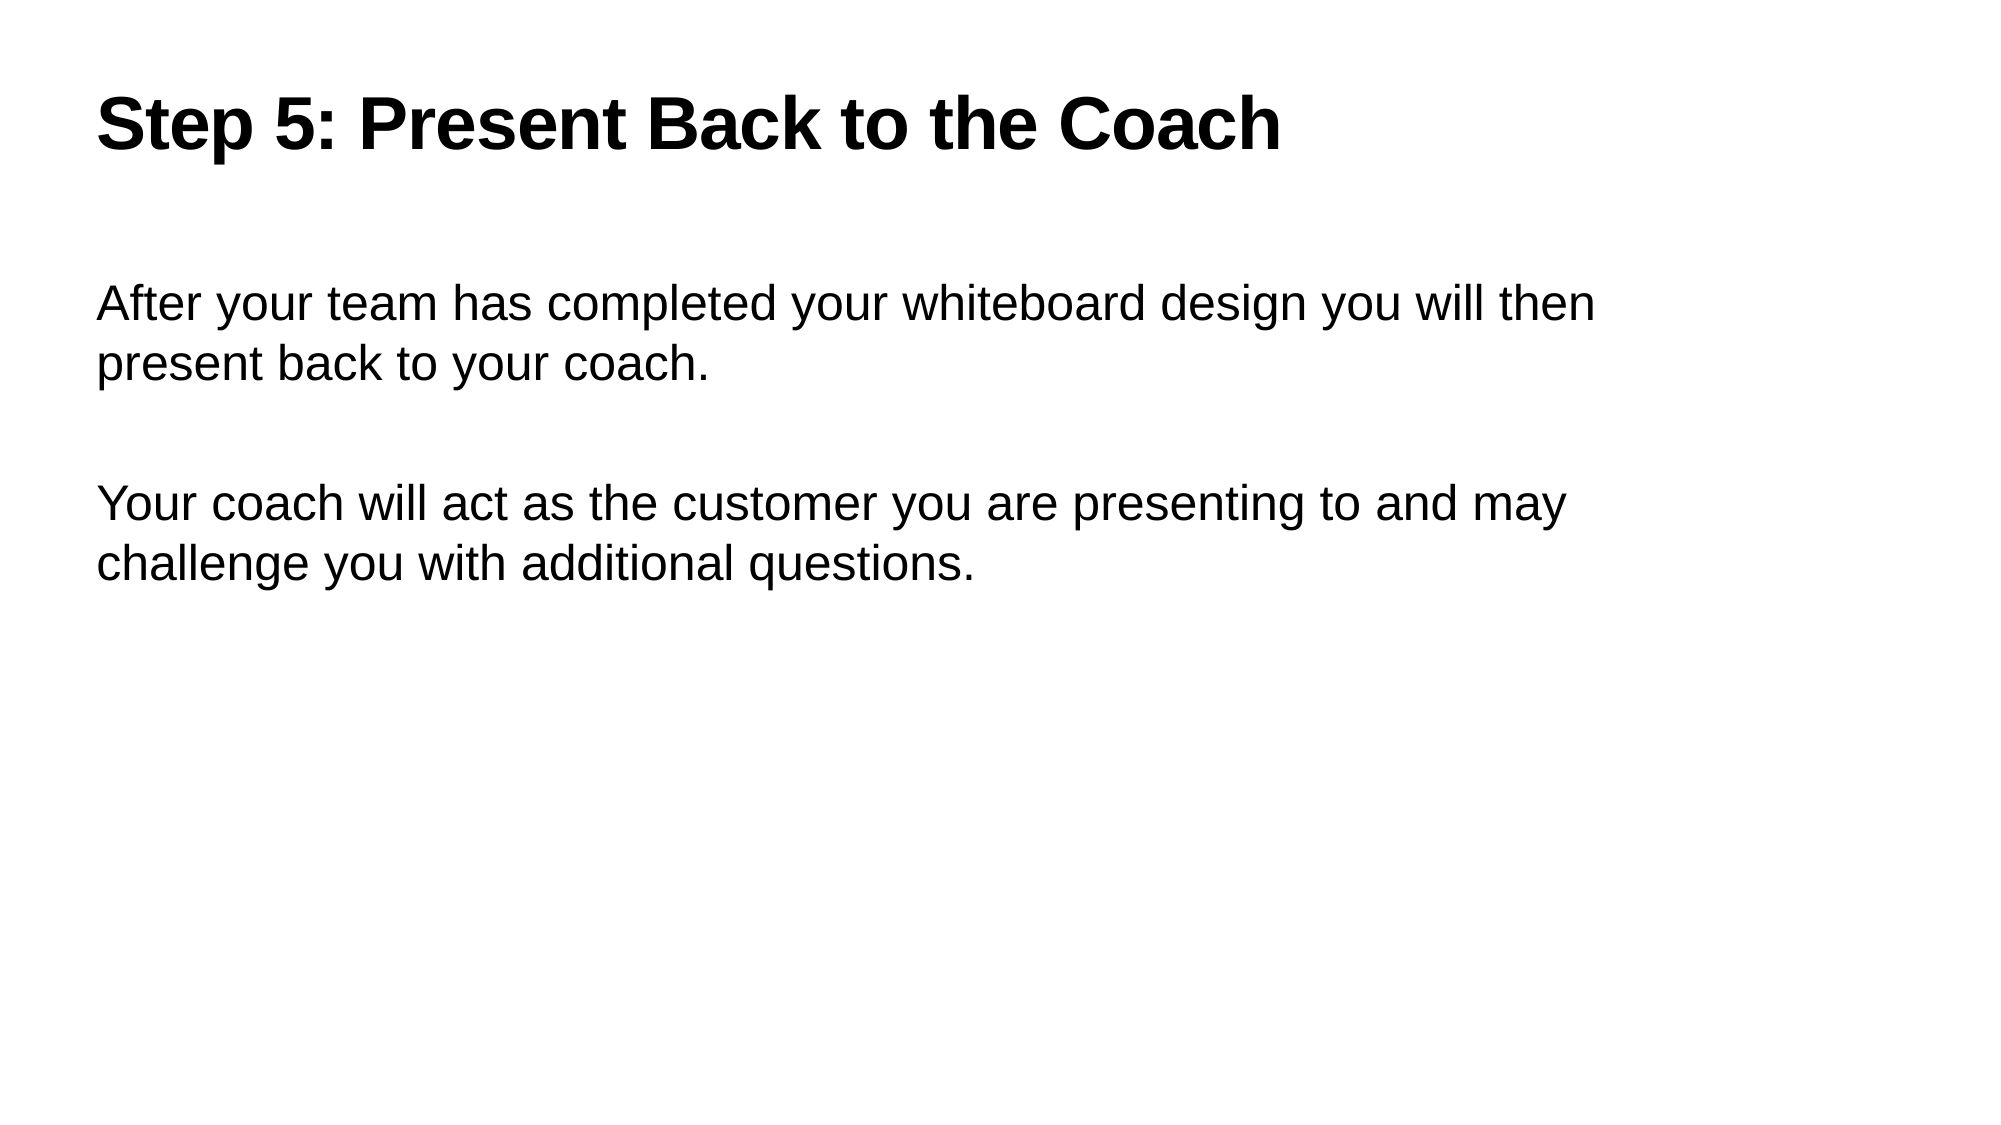

# Step 5: Present Back to the Coach
After your team has completed your whiteboard design you will then present back to your coach.

Your coach will act as the customer you are presenting to and may challenge you with additional questions.